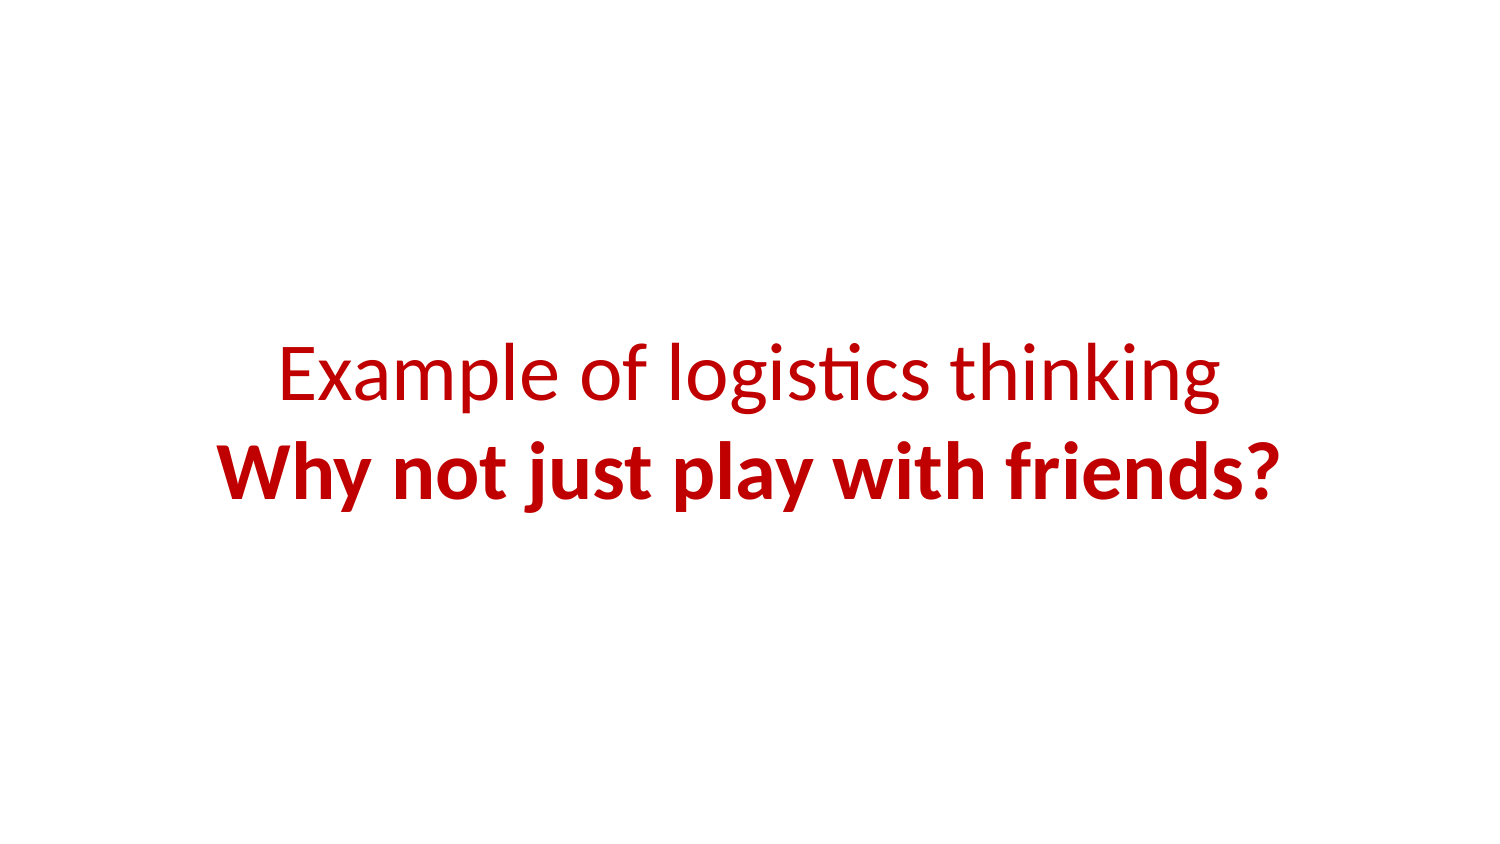

# Example of logistics thinking
Why not just play with friends?